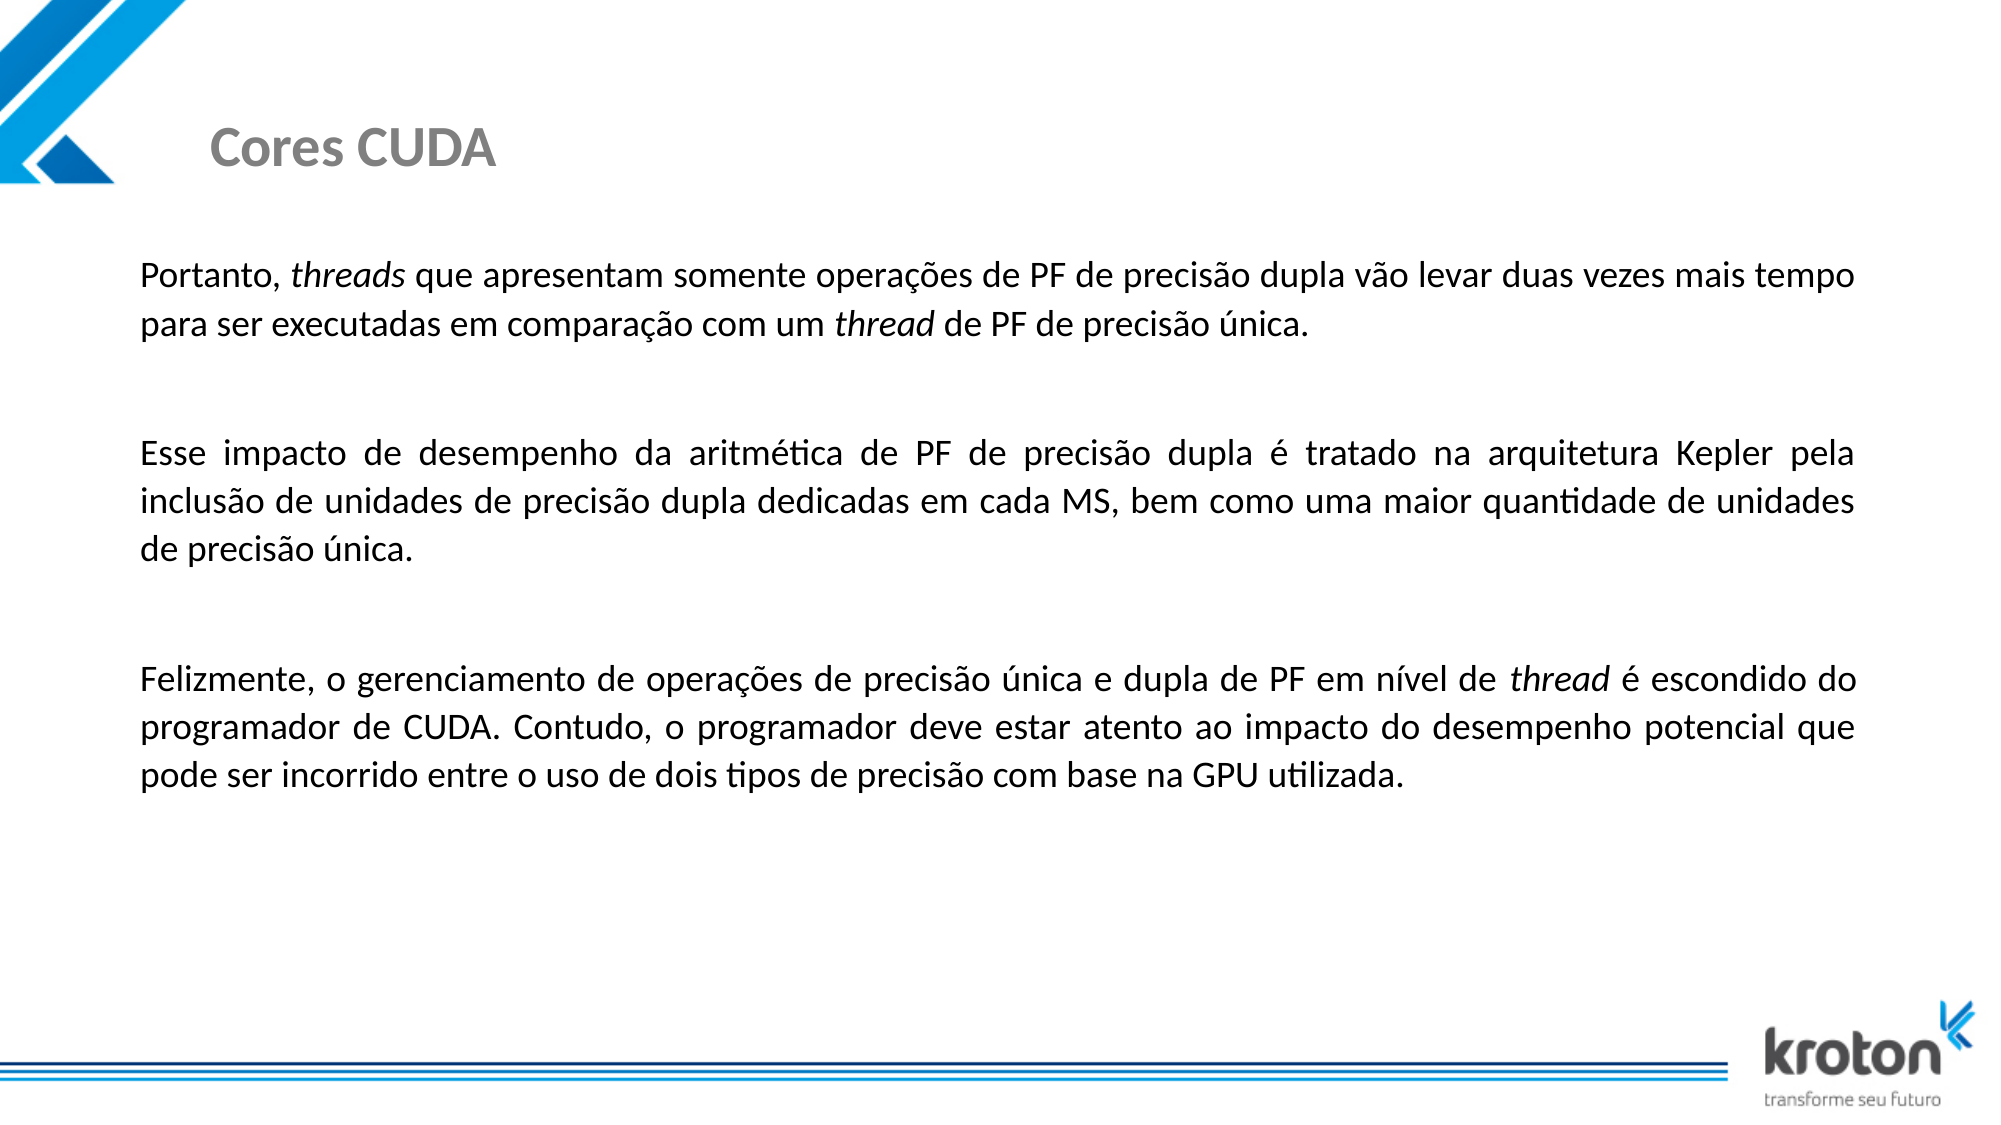

# Cores CUDA
Portanto, threads que apresentam somente operações de PF de precisão dupla vão levar duas vezes mais tempo para ser executadas em comparação com um thread de PF de precisão única.

Esse impacto de desempenho da aritmética de PF de precisão dupla é tratado na arquitetura Kepler pela inclusão de unidades de precisão dupla dedicadas em cada MS, bem como uma maior quantidade de unidades de precisão única.

Felizmente, o gerenciamento de operações de precisão única e dupla de PF em nível de thread é escondido do programador de CUDA. Contudo, o programador deve estar atento ao impacto do desempenho potencial que pode ser incorrido entre o uso de dois tipos de precisão com base na GPU utilizada.